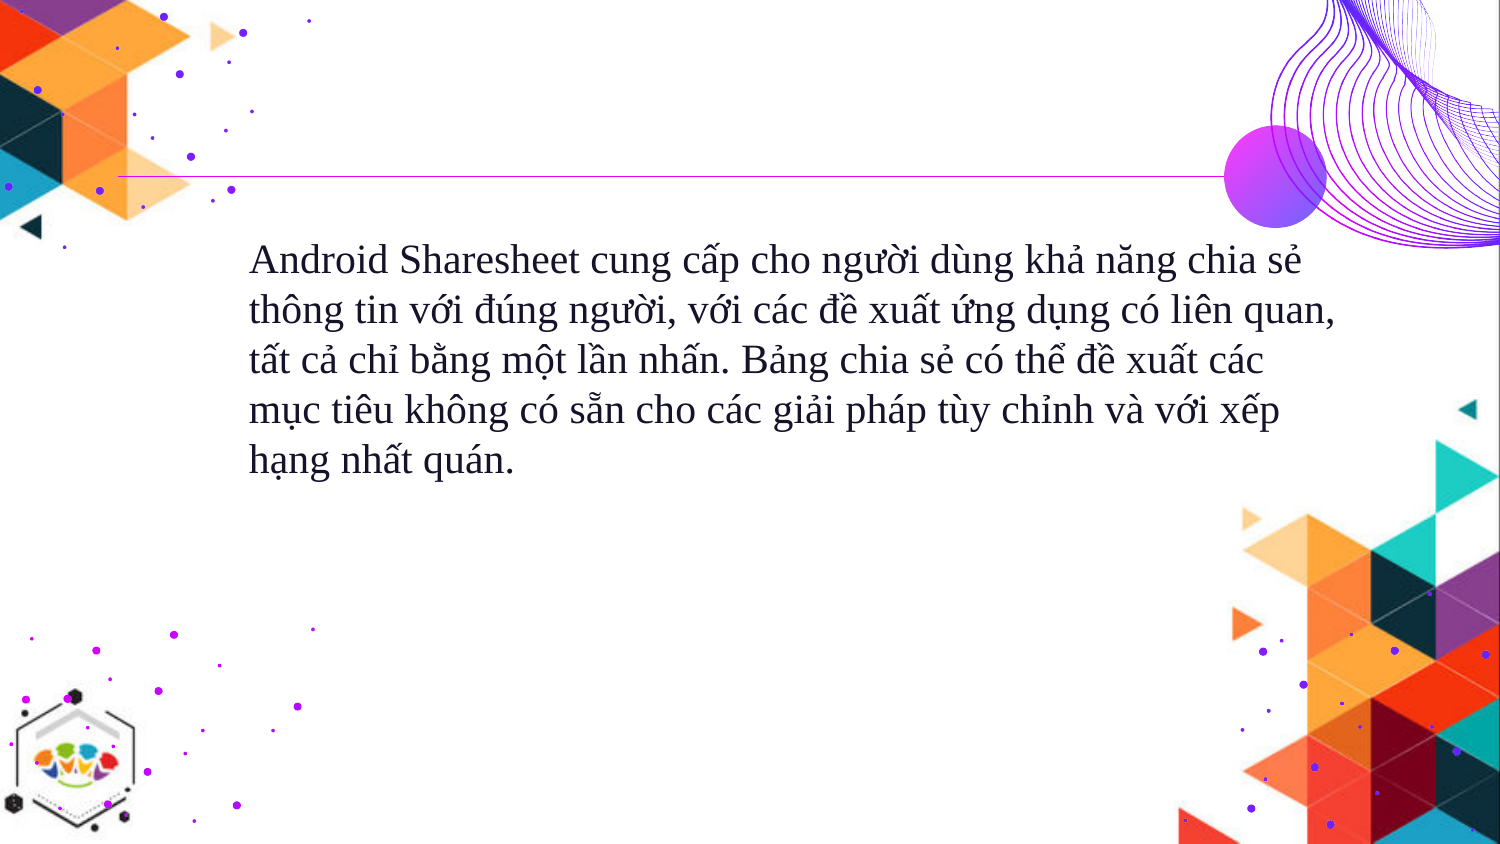

#

Android Sharesheet cung cấp cho người dùng khả năng chia sẻ thông tin với đúng người, với các đề xuất ứng dụng có liên quan, tất cả chỉ bằng một lần nhấn. Bảng chia sẻ có thể đề xuất các
mục tiêu không có sẵn cho các giải pháp tùy chỉnh và với xếp hạng nhất quán.